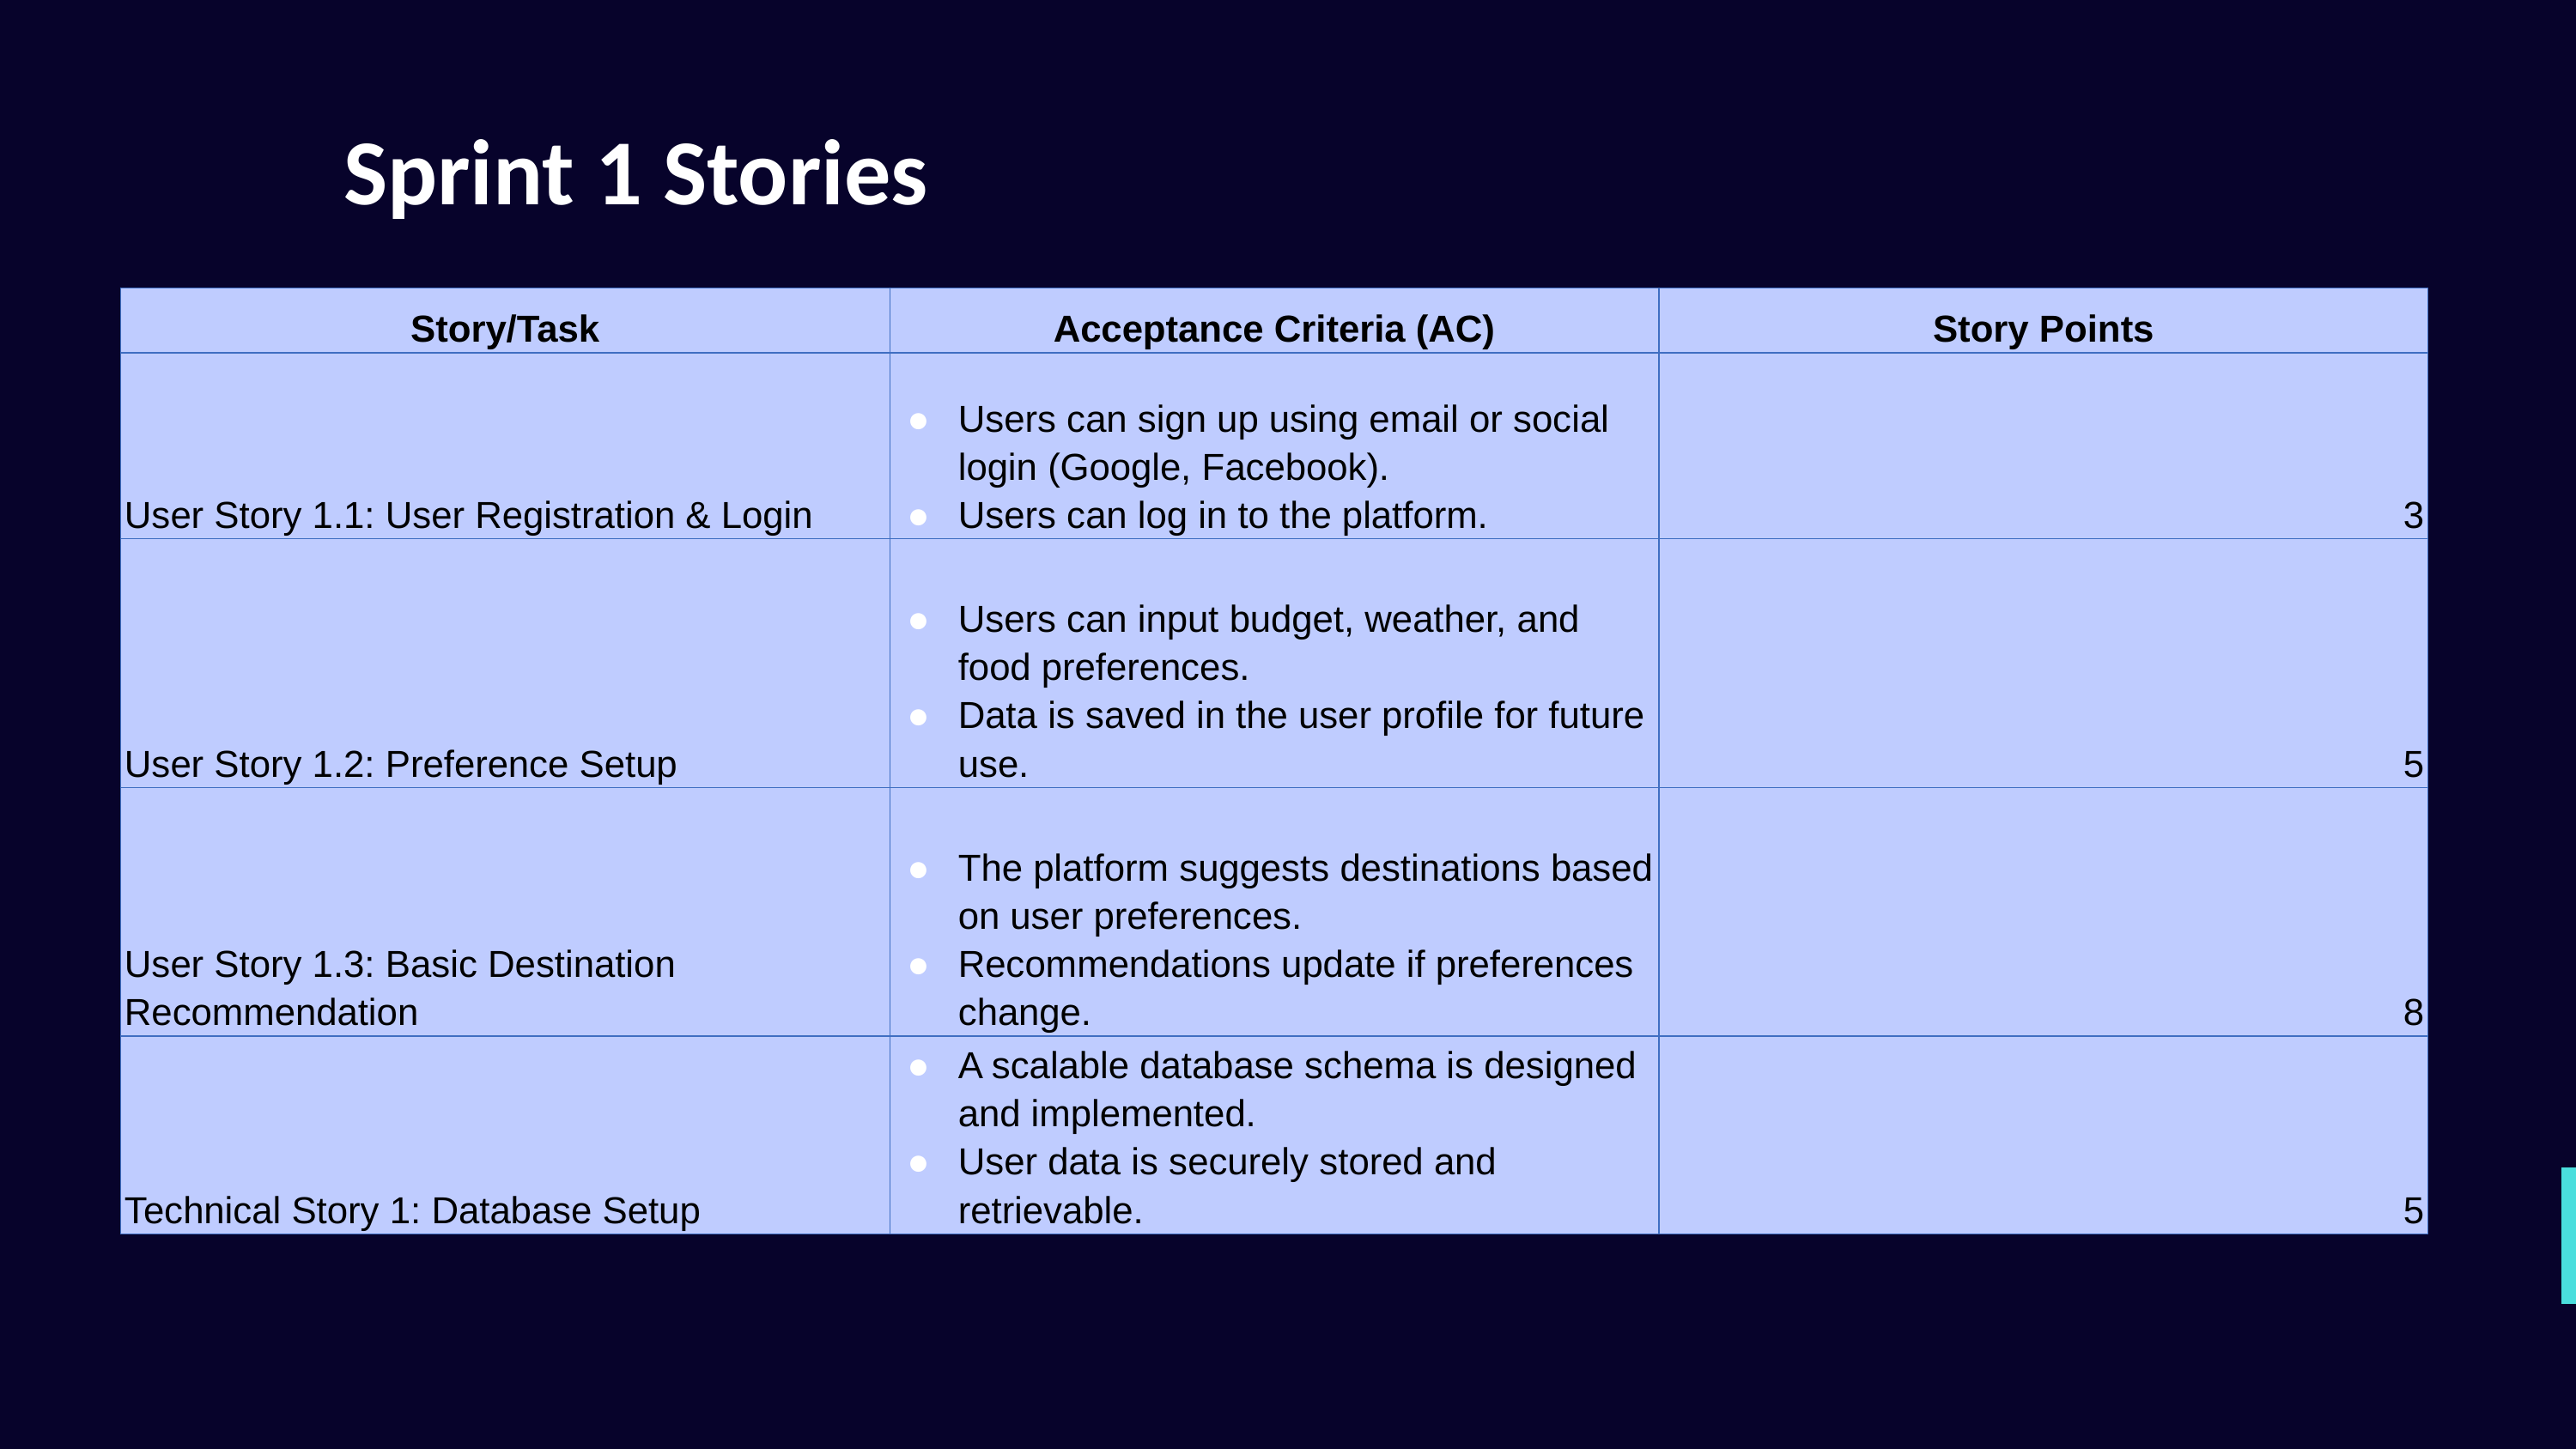

Sprint 1 Stories
| Story/Task | Acceptance Criteria (AC) | Story Points |
| --- | --- | --- |
| User Story 1.1: User Registration & Login | Users can sign up using email or social login (Google, Facebook). Users can log in to the platform. | 3 |
| User Story 1.2: Preference Setup | Users can input budget, weather, and food preferences. Data is saved in the user profile for future use. | 5 |
| User Story 1.3: Basic Destination Recommendation | The platform suggests destinations based on user preferences. Recommendations update if preferences change. | 8 |
| Technical Story 1: Database Setup | A scalable database schema is designed and implemented. User data is securely stored and retrievable. | 5 |